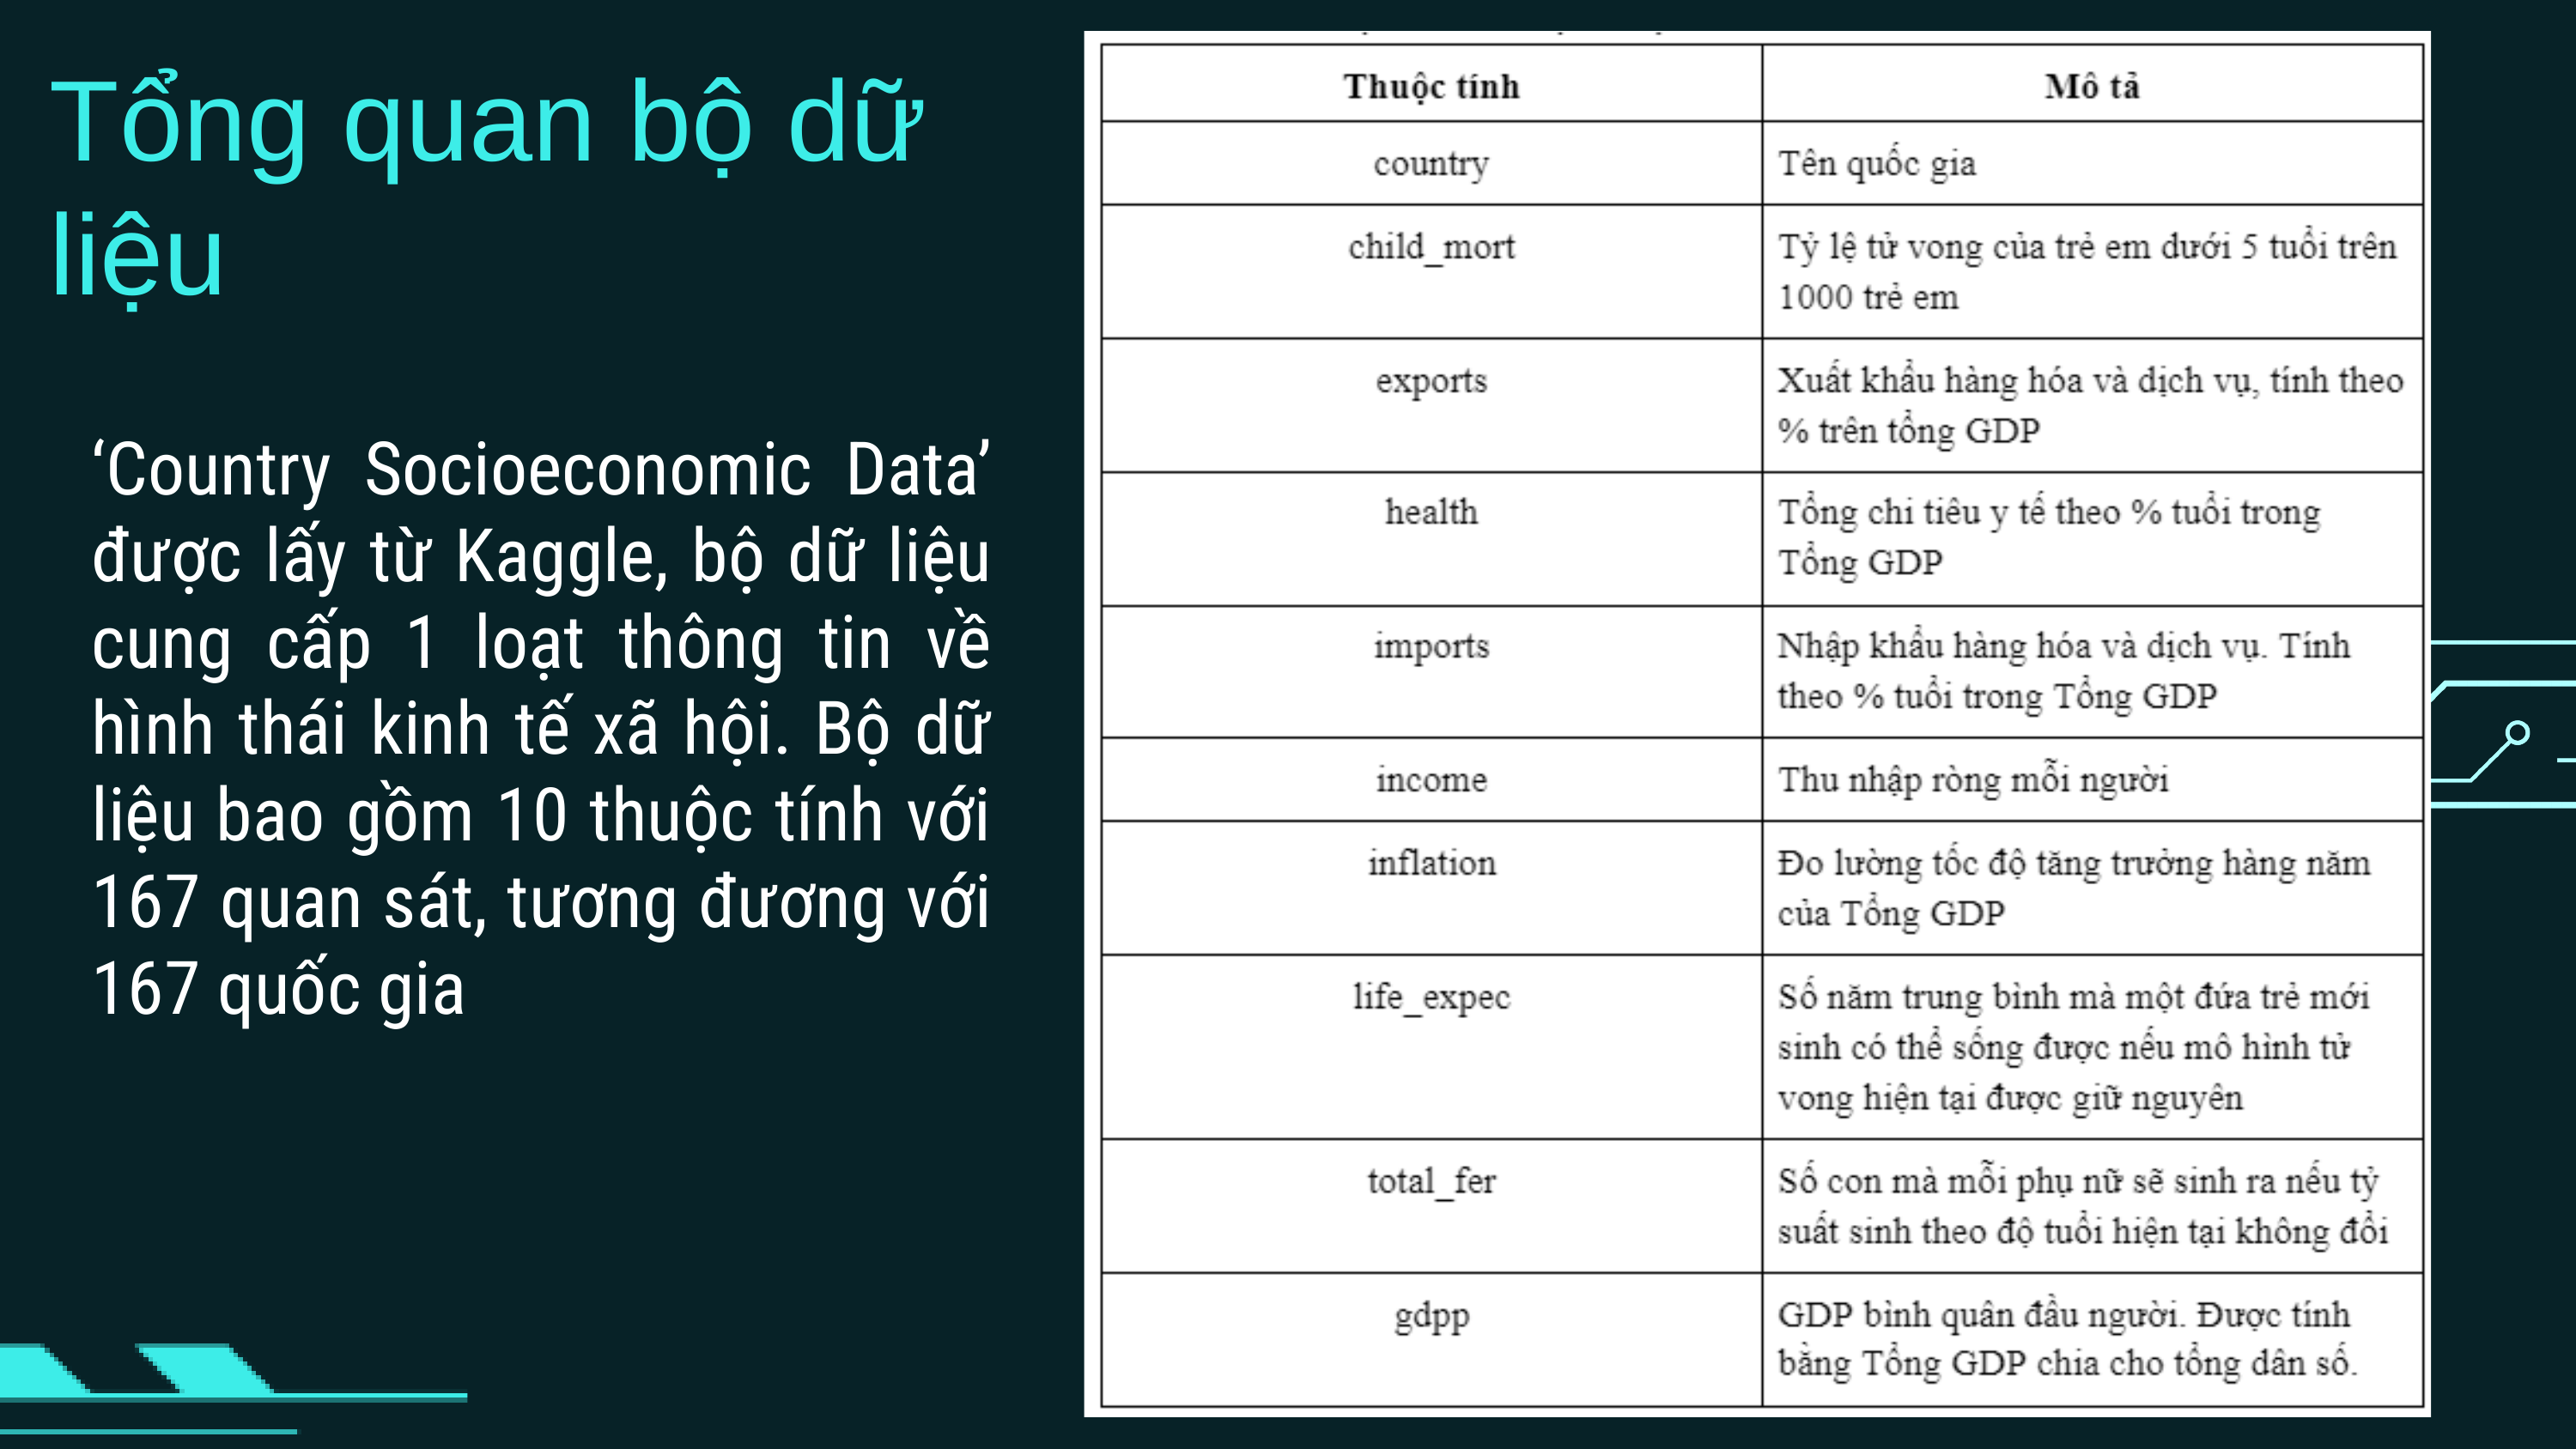

Tổng quan bộ dữ liệu
‘Country Socioeconomic Data’ được lấy từ Kaggle, bộ dữ liệu cung cấp 1 loạt thông tin về hình thái kinh tế xã hội. Bộ dữ liệu bao gồm 10 thuộc tính với 167 quan sát, tương đương với 167 quốc gia